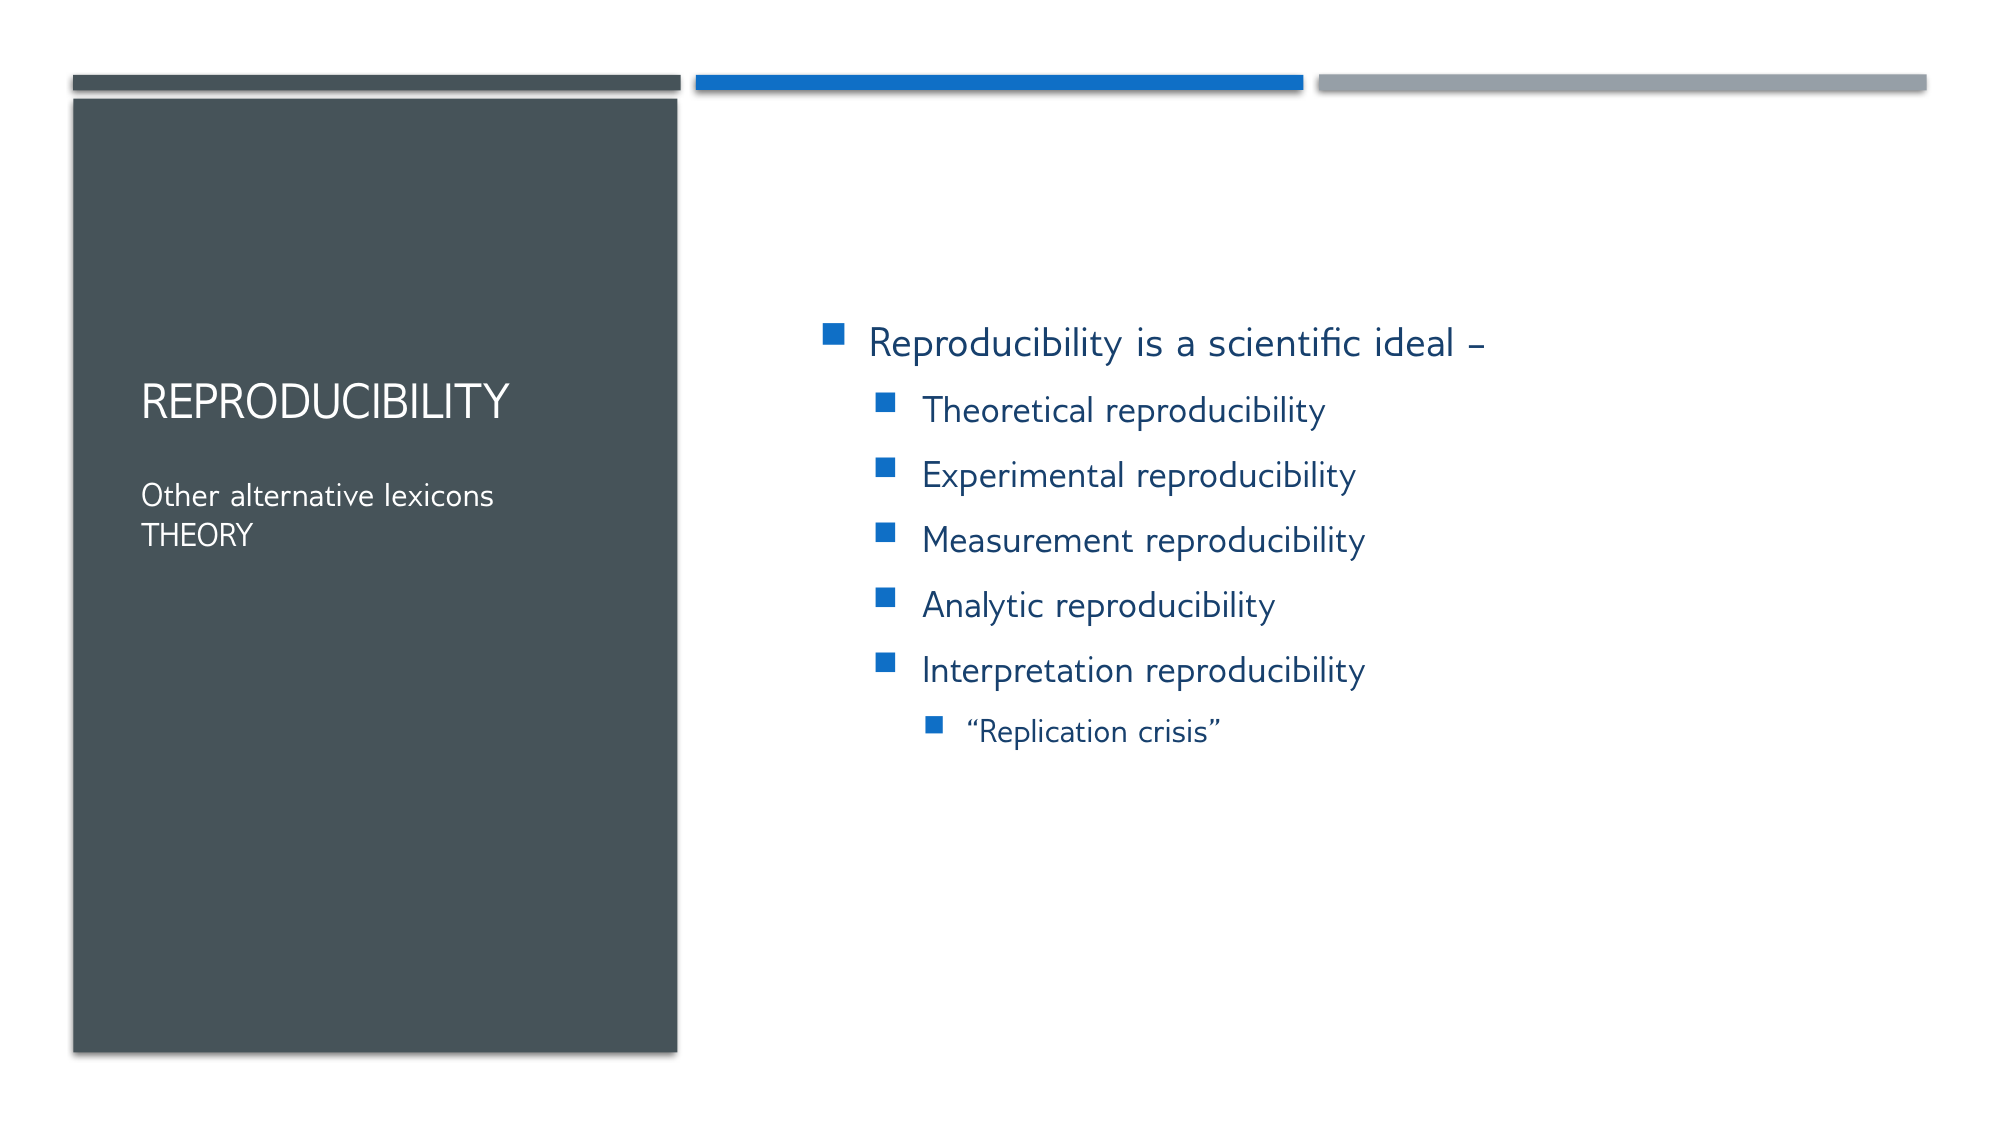

# REPRODUCIBILITY
Reproducibility is a scientific ideal –
Theoretical reproducibility
Experimental reproducibility
Measurement reproducibility
Analytic reproducibility
Interpretation reproducibility
“Replication crisis”

Other alternative lexicons THEORY